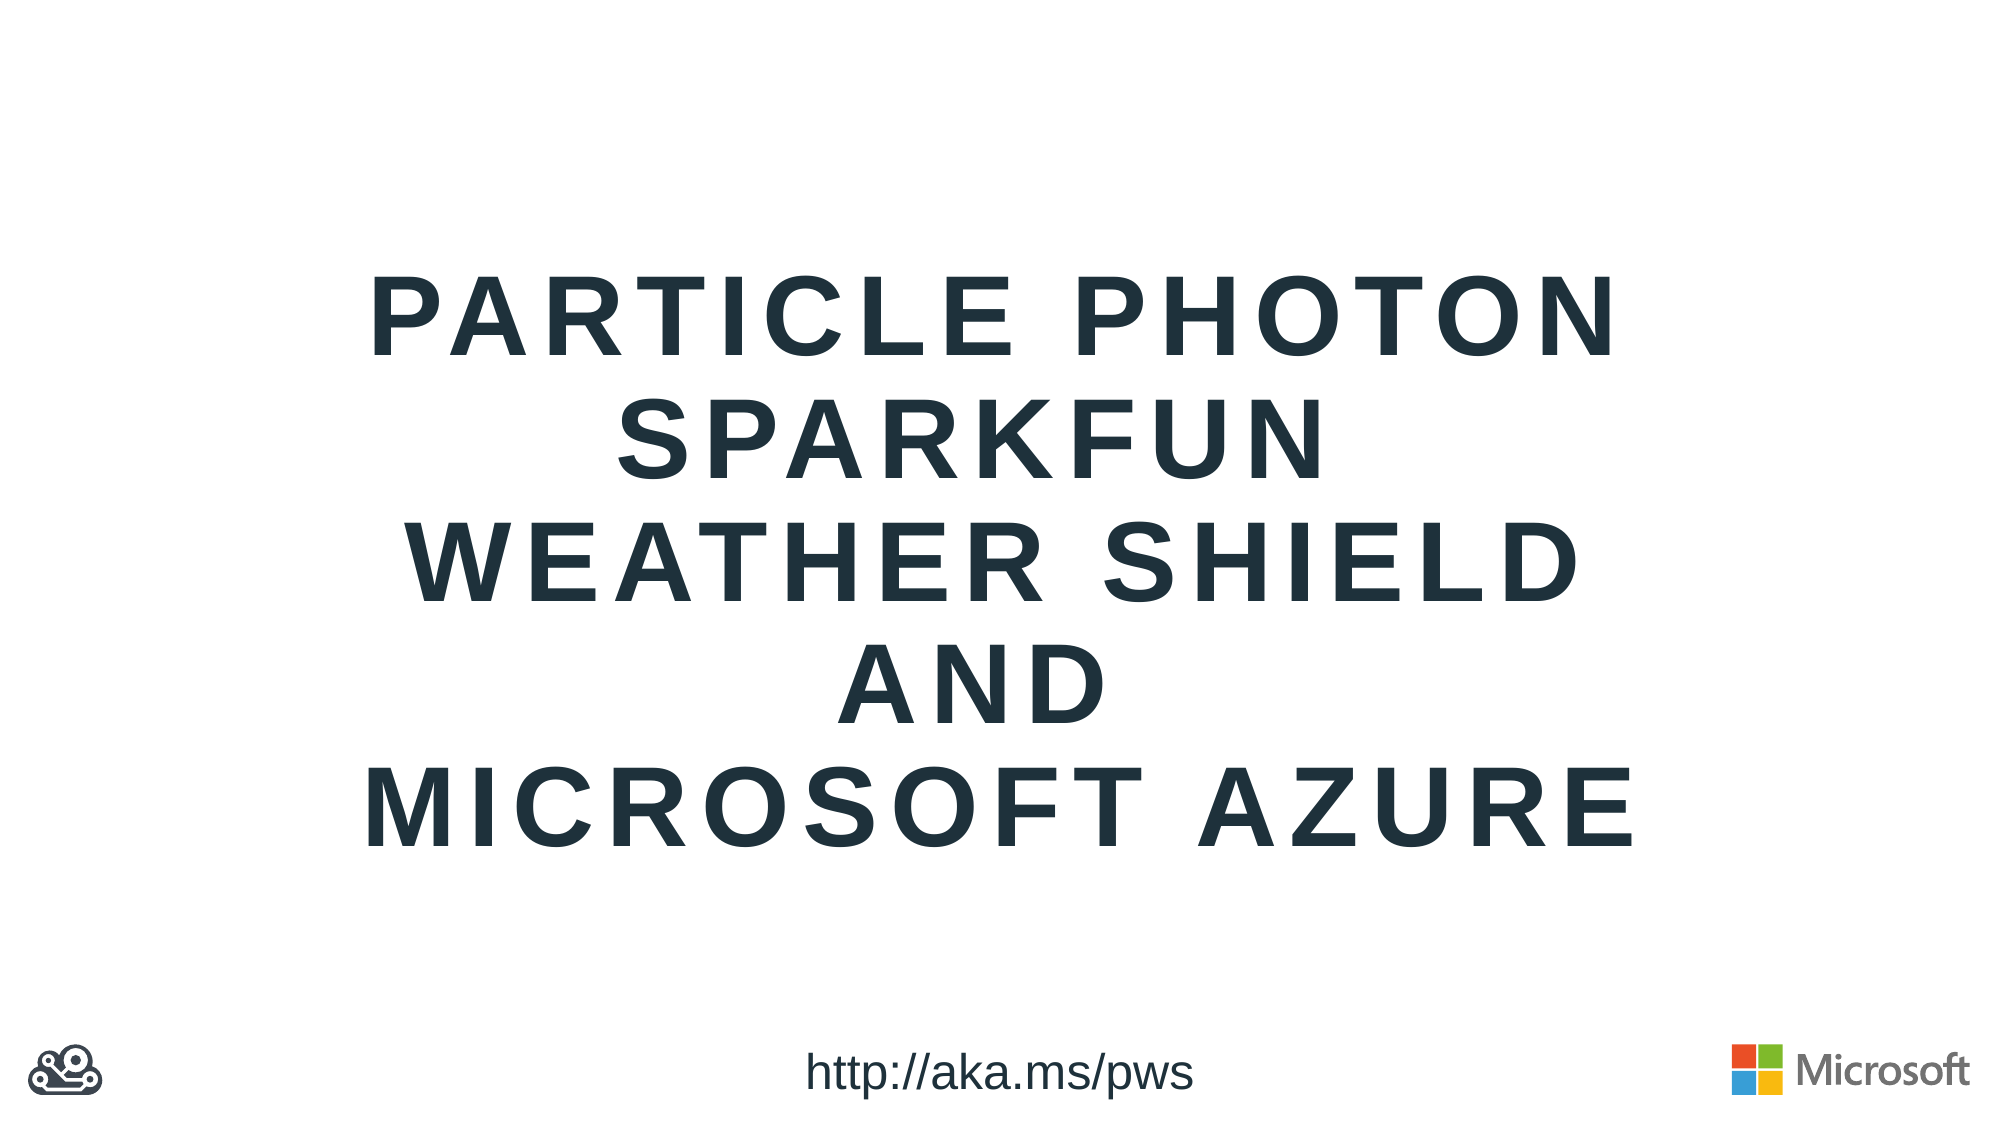

# Particle Photon Sparkfun Weather Shield and Microsoft Azure